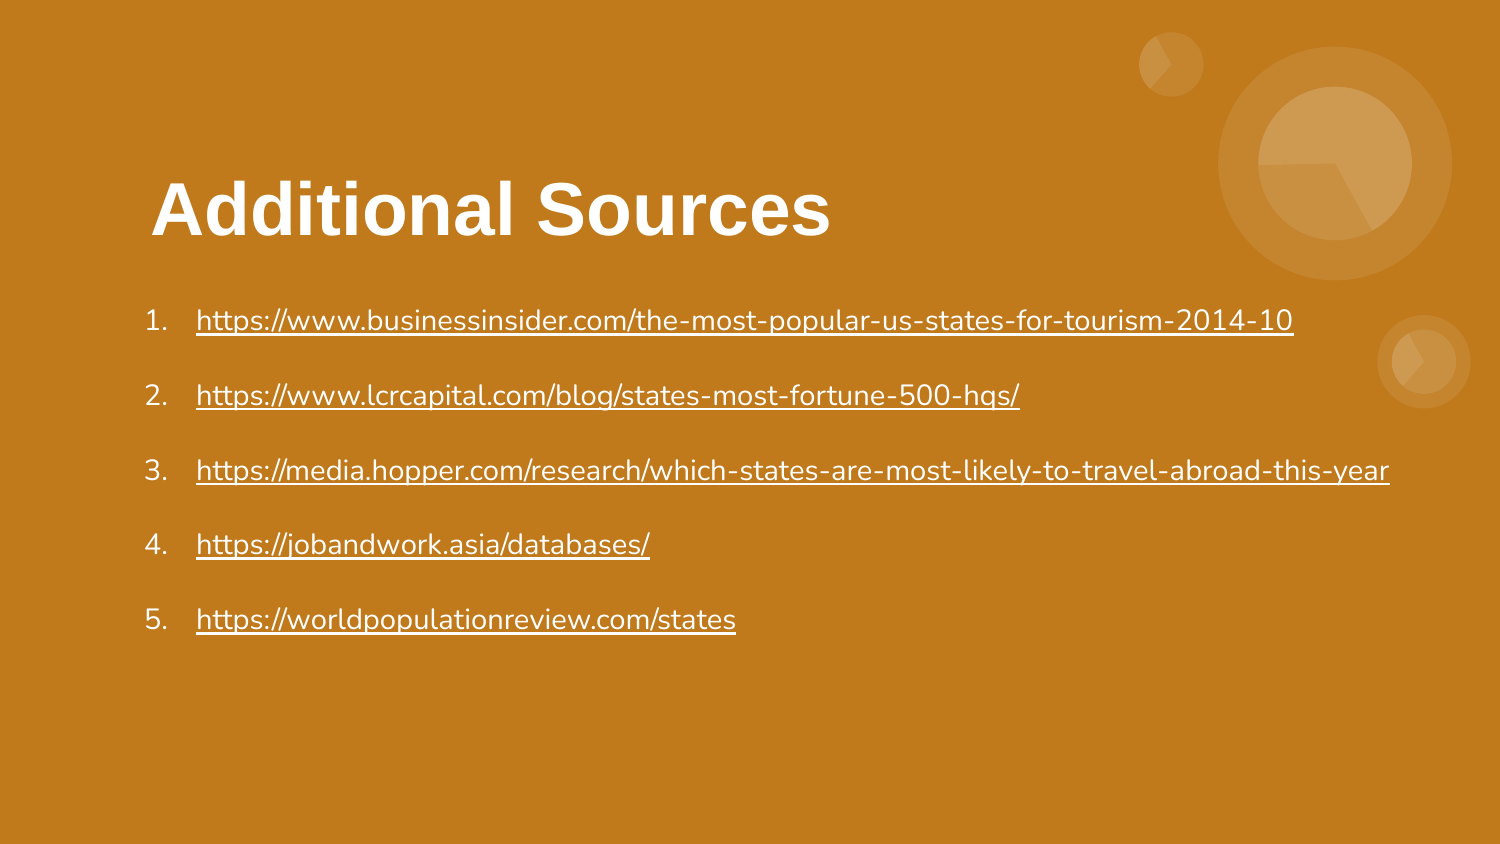

# Additional Sources
https://www.businessinsider.com/the-most-popular-us-states-for-tourism-2014-10

https://www.lcrcapital.com/blog/states-most-fortune-500-hqs/

https://media.hopper.com/research/which-states-are-most-likely-to-travel-abroad-this-year

https://jobandwork.asia/databases/

https://worldpopulationreview.com/states